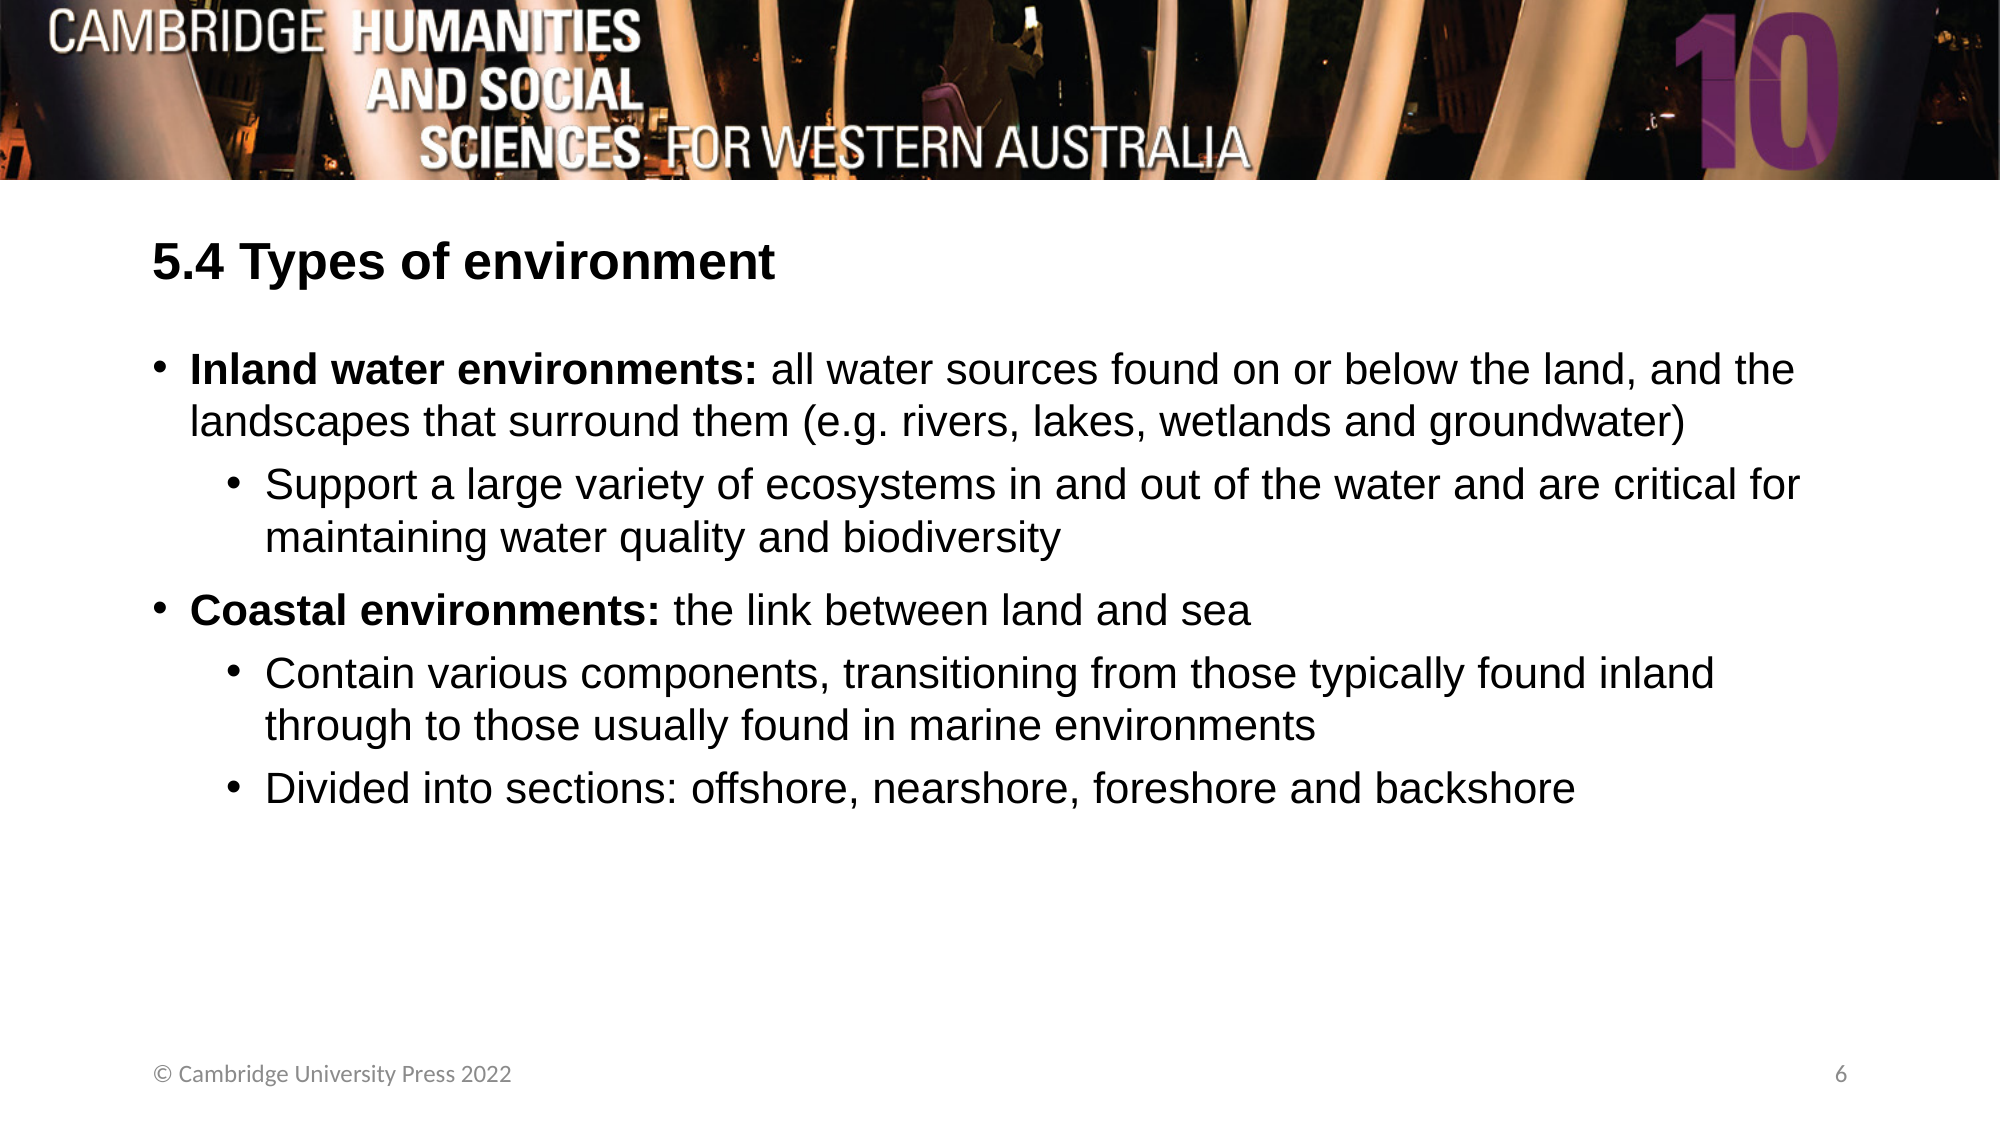

# 5.4 Types of environment
Inland water environments: all water sources found on or below the land, and the landscapes that surround them (e.g. rivers, lakes, wetlands and groundwater)
Support a large variety of ecosystems in and out of the water and are critical for maintaining water quality and biodiversity
Coastal environments: the link between land and sea
Contain various components, transitioning from those typically found inland through to those usually found in marine environments
Divided into sections: offshore, nearshore, foreshore and backshore

© Cambridge University Press 2022
6